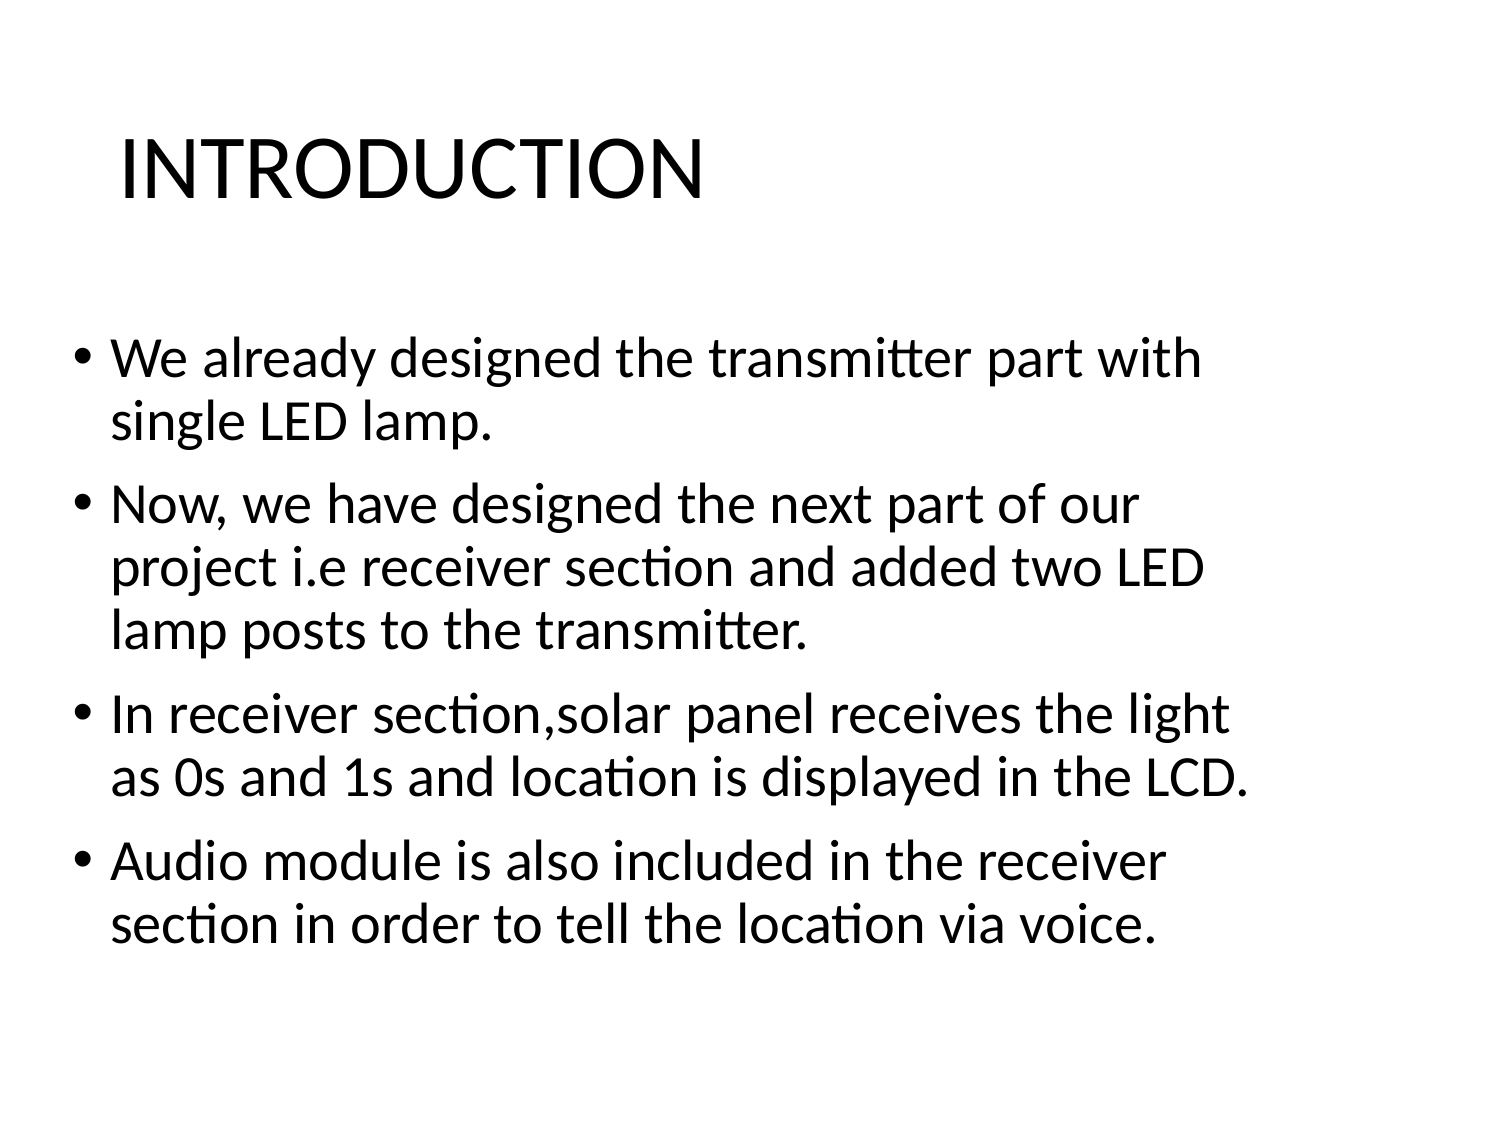

# INTRODUCTION
We already designed the transmitter part with single LED lamp.
Now, we have designed the next part of our project i.e receiver section and added two LED lamp posts to the transmitter.
In receiver section,solar panel receives the light as 0s and 1s and location is displayed in the LCD.
Audio module is also included in the receiver section in order to tell the location via voice.